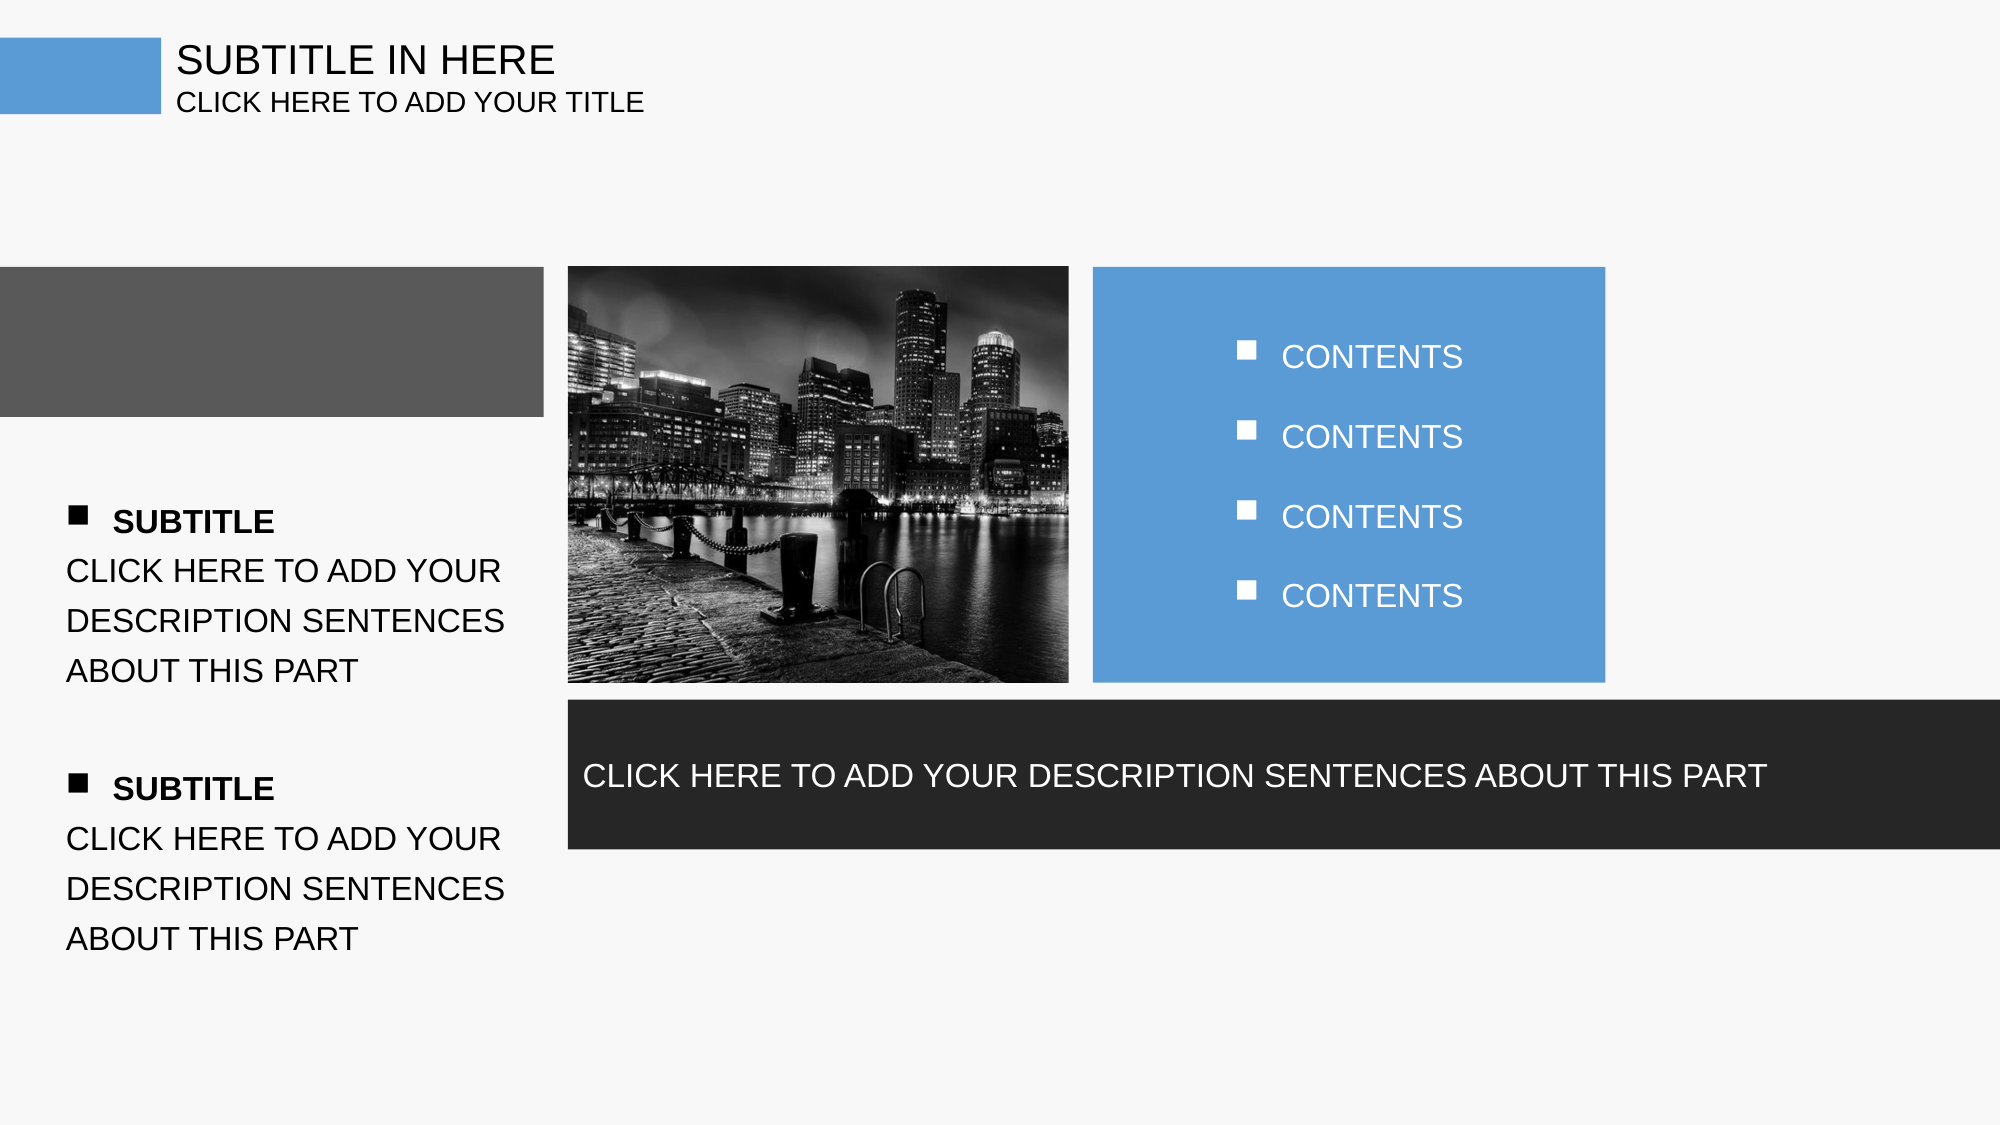

SUBTITLE IN HERE
CLICK HERE TO ADD YOUR TITLE

CONTENTS

CONTENTS

CONTENTS

CONTENTS

SUBTITLE
CLICK HERE TO ADD YOUR DESCRIPTION SENTENCES ABOUT THIS PART
CLICK HERE TO ADD YOUR DESCRIPTION SENTENCES ABOUT THIS PART
SUBTITLE
CLICK HERE TO ADD YOUR DESCRIPTION SENTENCES ABOUT THIS PART